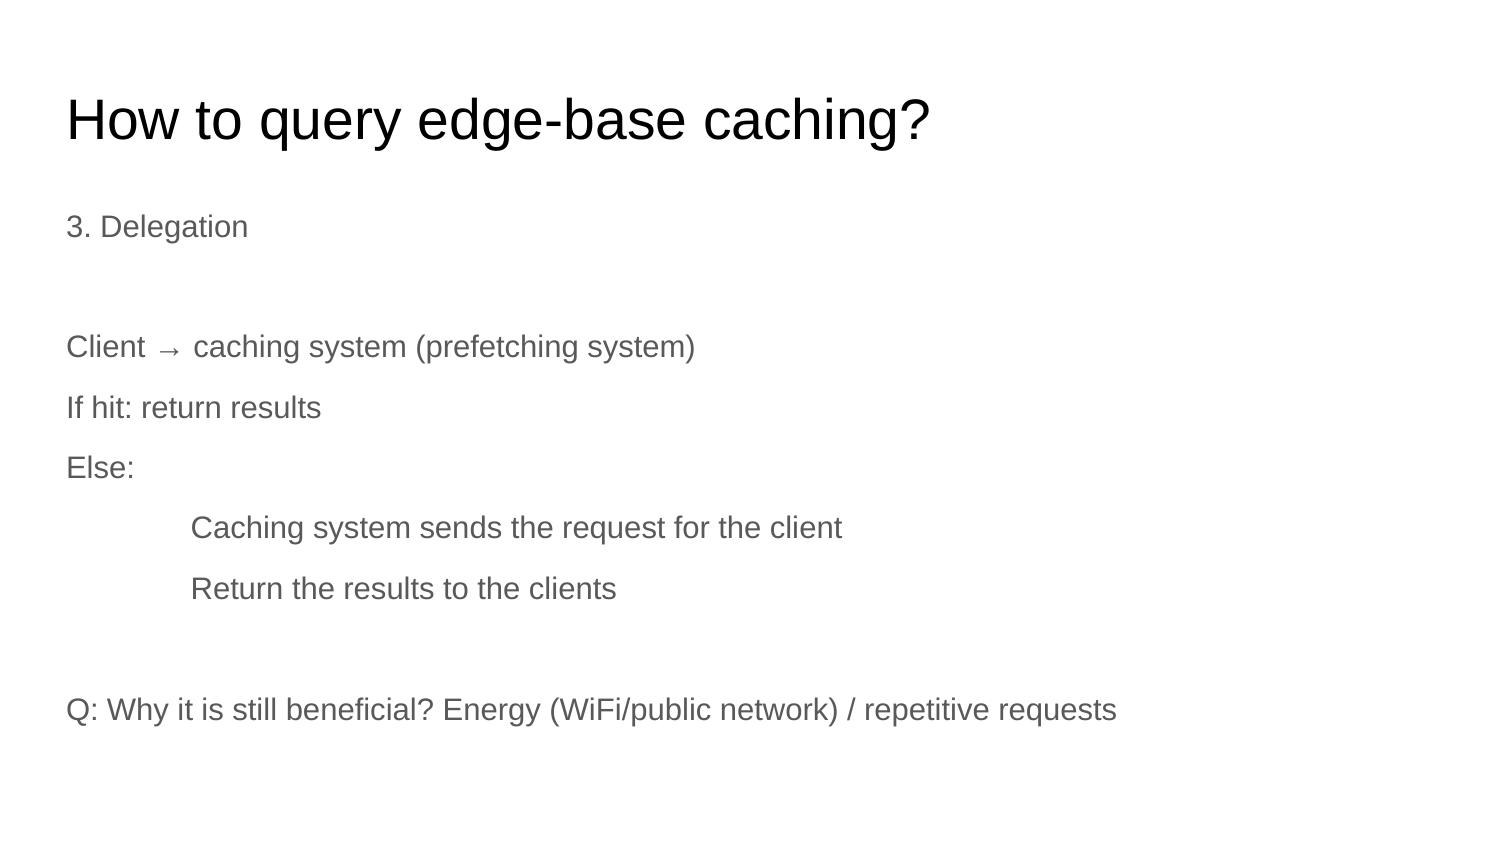

# How to query edge-base caching?

3. Delegation

Client → caching system (prefetching system)
If hit: return results
Else:
	Caching system sends the request for the client
	Return the results to the clients

Q: Why it is still beneficial? Energy (WiFi/public network) / repetitive requests